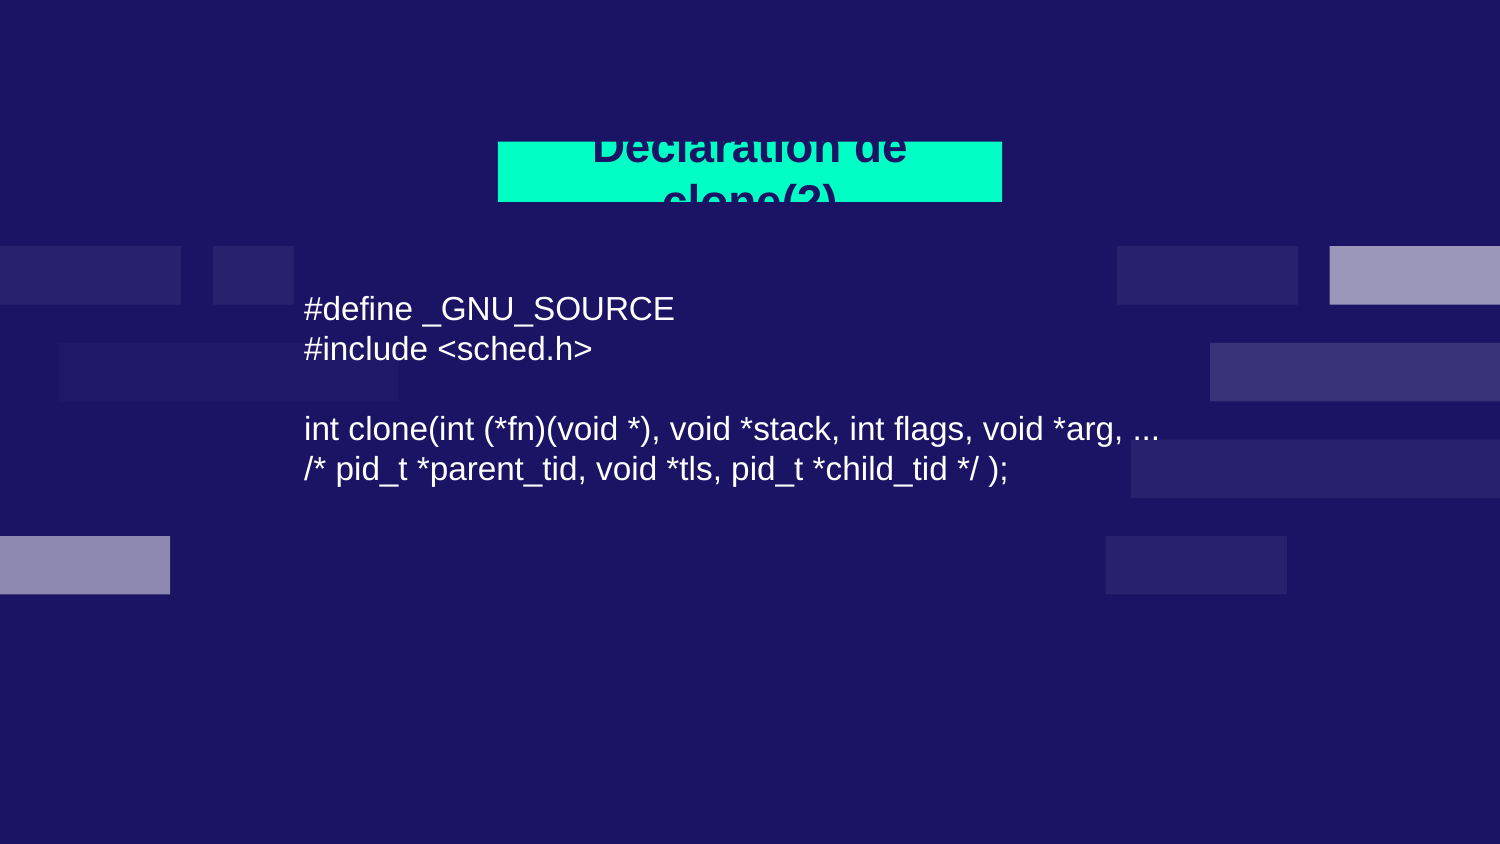

# Déclaration de clone(2)
#define _GNU_SOURCE
#include <sched.h>

int clone(int (*fn)(void *), void *stack, int flags, void *arg, ...
/* pid_t *parent_tid, void *tls, pid_t *child_tid */ );